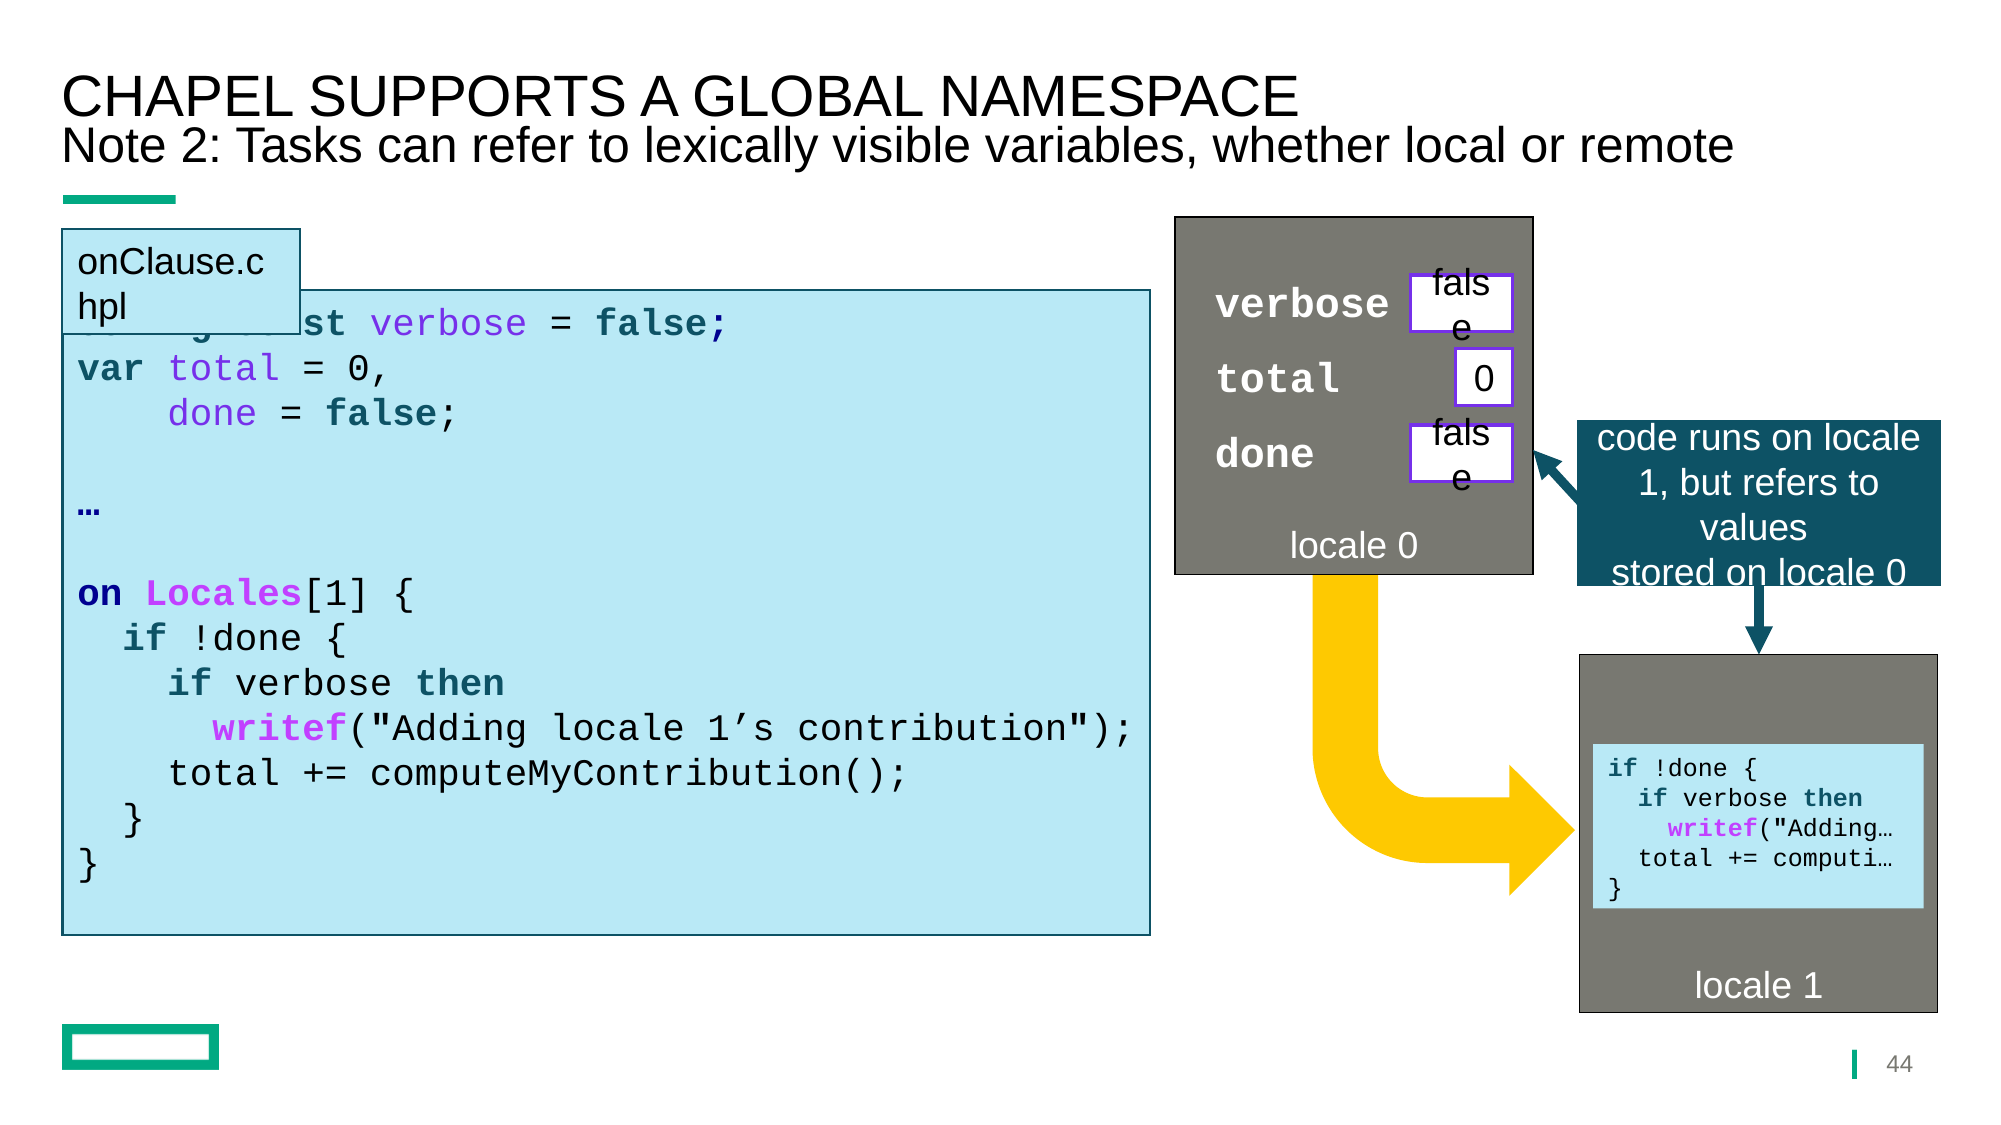

# Chapel Supports a Global Namespace
Note 2: Tasks can refer to lexically visible variables, whether local or remote

 verbose
 total
 done

locale 0
false
0
false
onClause.chpl
config const verbose = false;
var total = 0,
    done = false;

…

on Locales[1] {
  if !done {
    if verbose then
      writef("Adding locale 1’s contribution");
    total += computeMyContribution();
  }
}
code runs on locale 1, but refers to values
stored on locale 0

locale 1
if !done {
  if verbose then
    writef("Adding…
  total += computi…
}
44